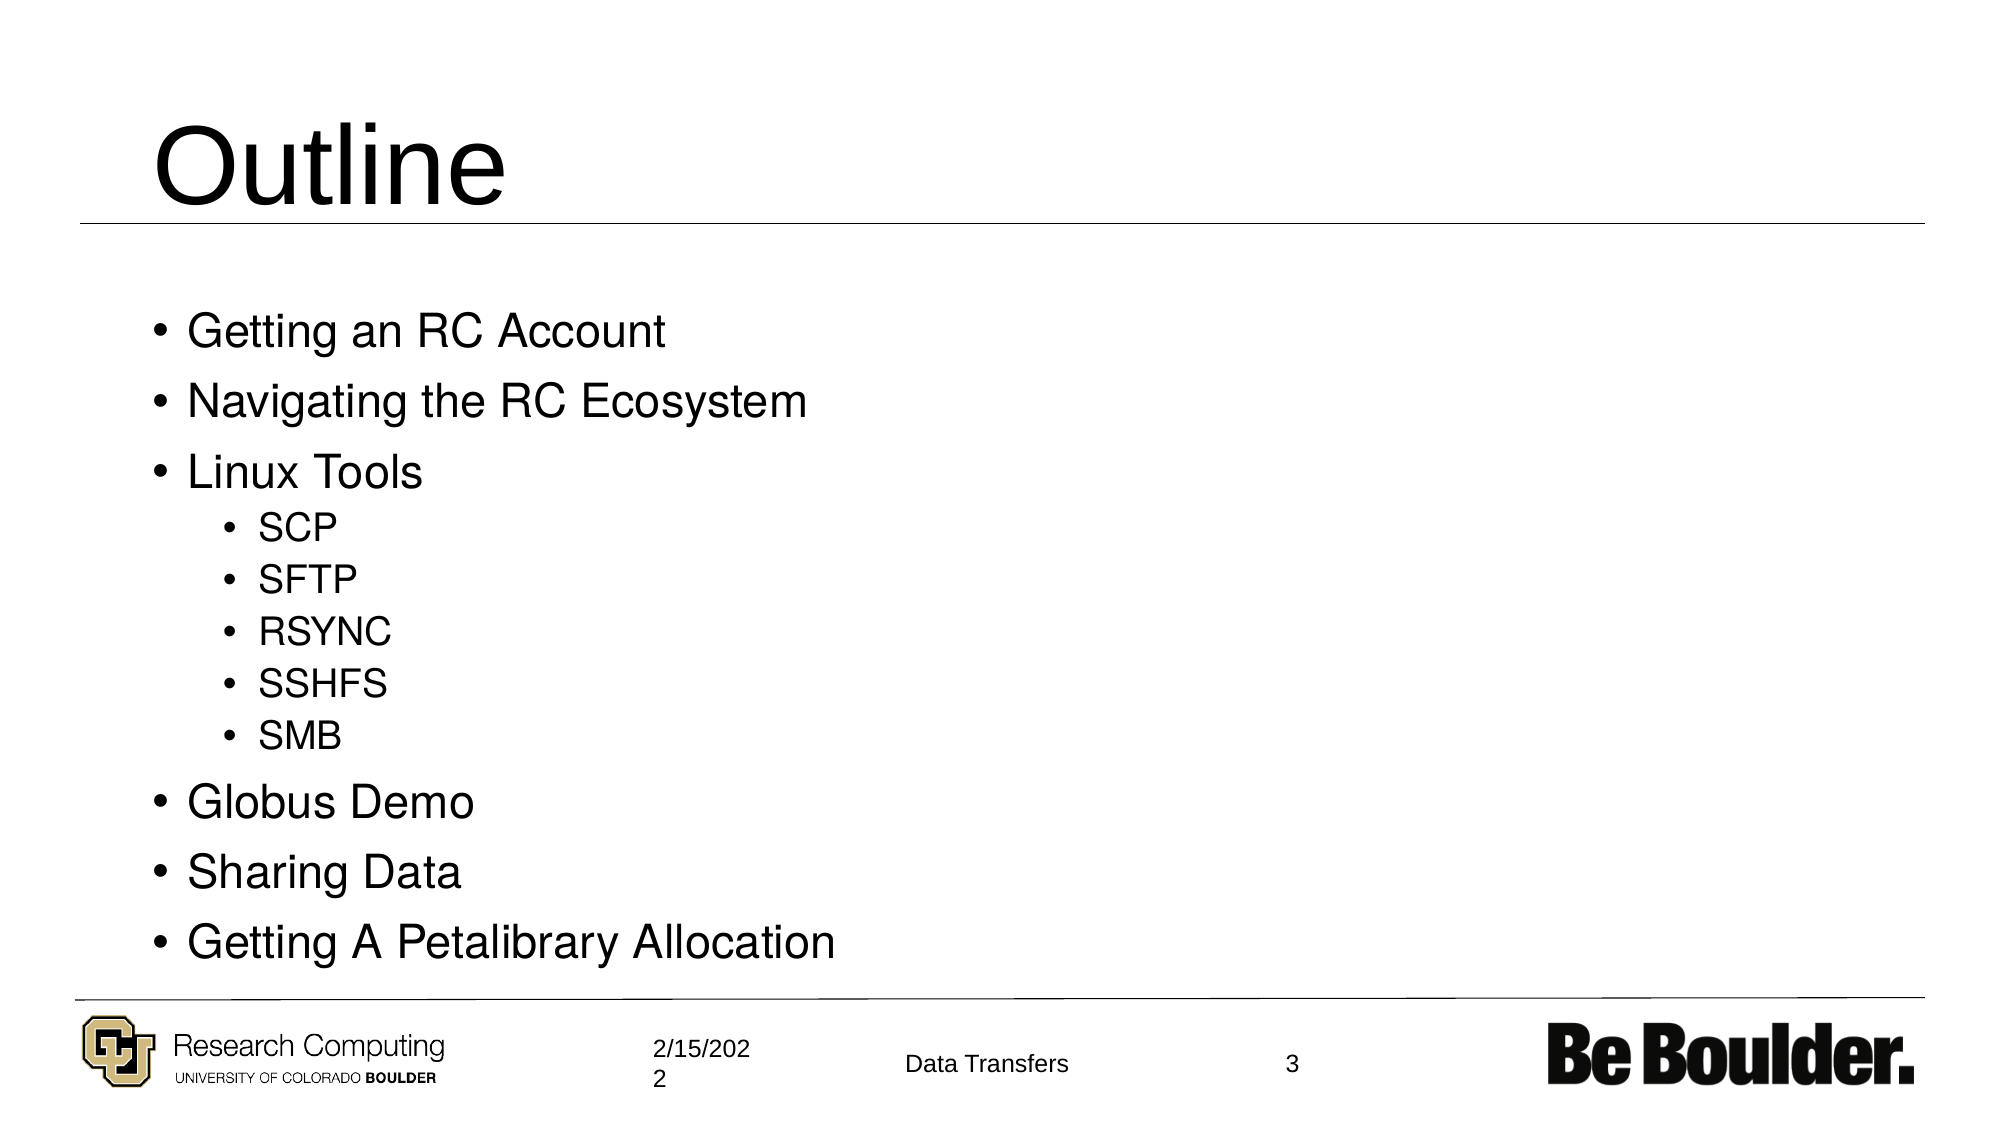

# Outline
Getting an RC Account
Navigating the RC Ecosystem
Linux Tools
SCP
SFTP
RSYNC
SSHFS
SMB
Globus Demo
Sharing Data
Getting A Petalibrary Allocation
2/15/2022
3
Data Transfers